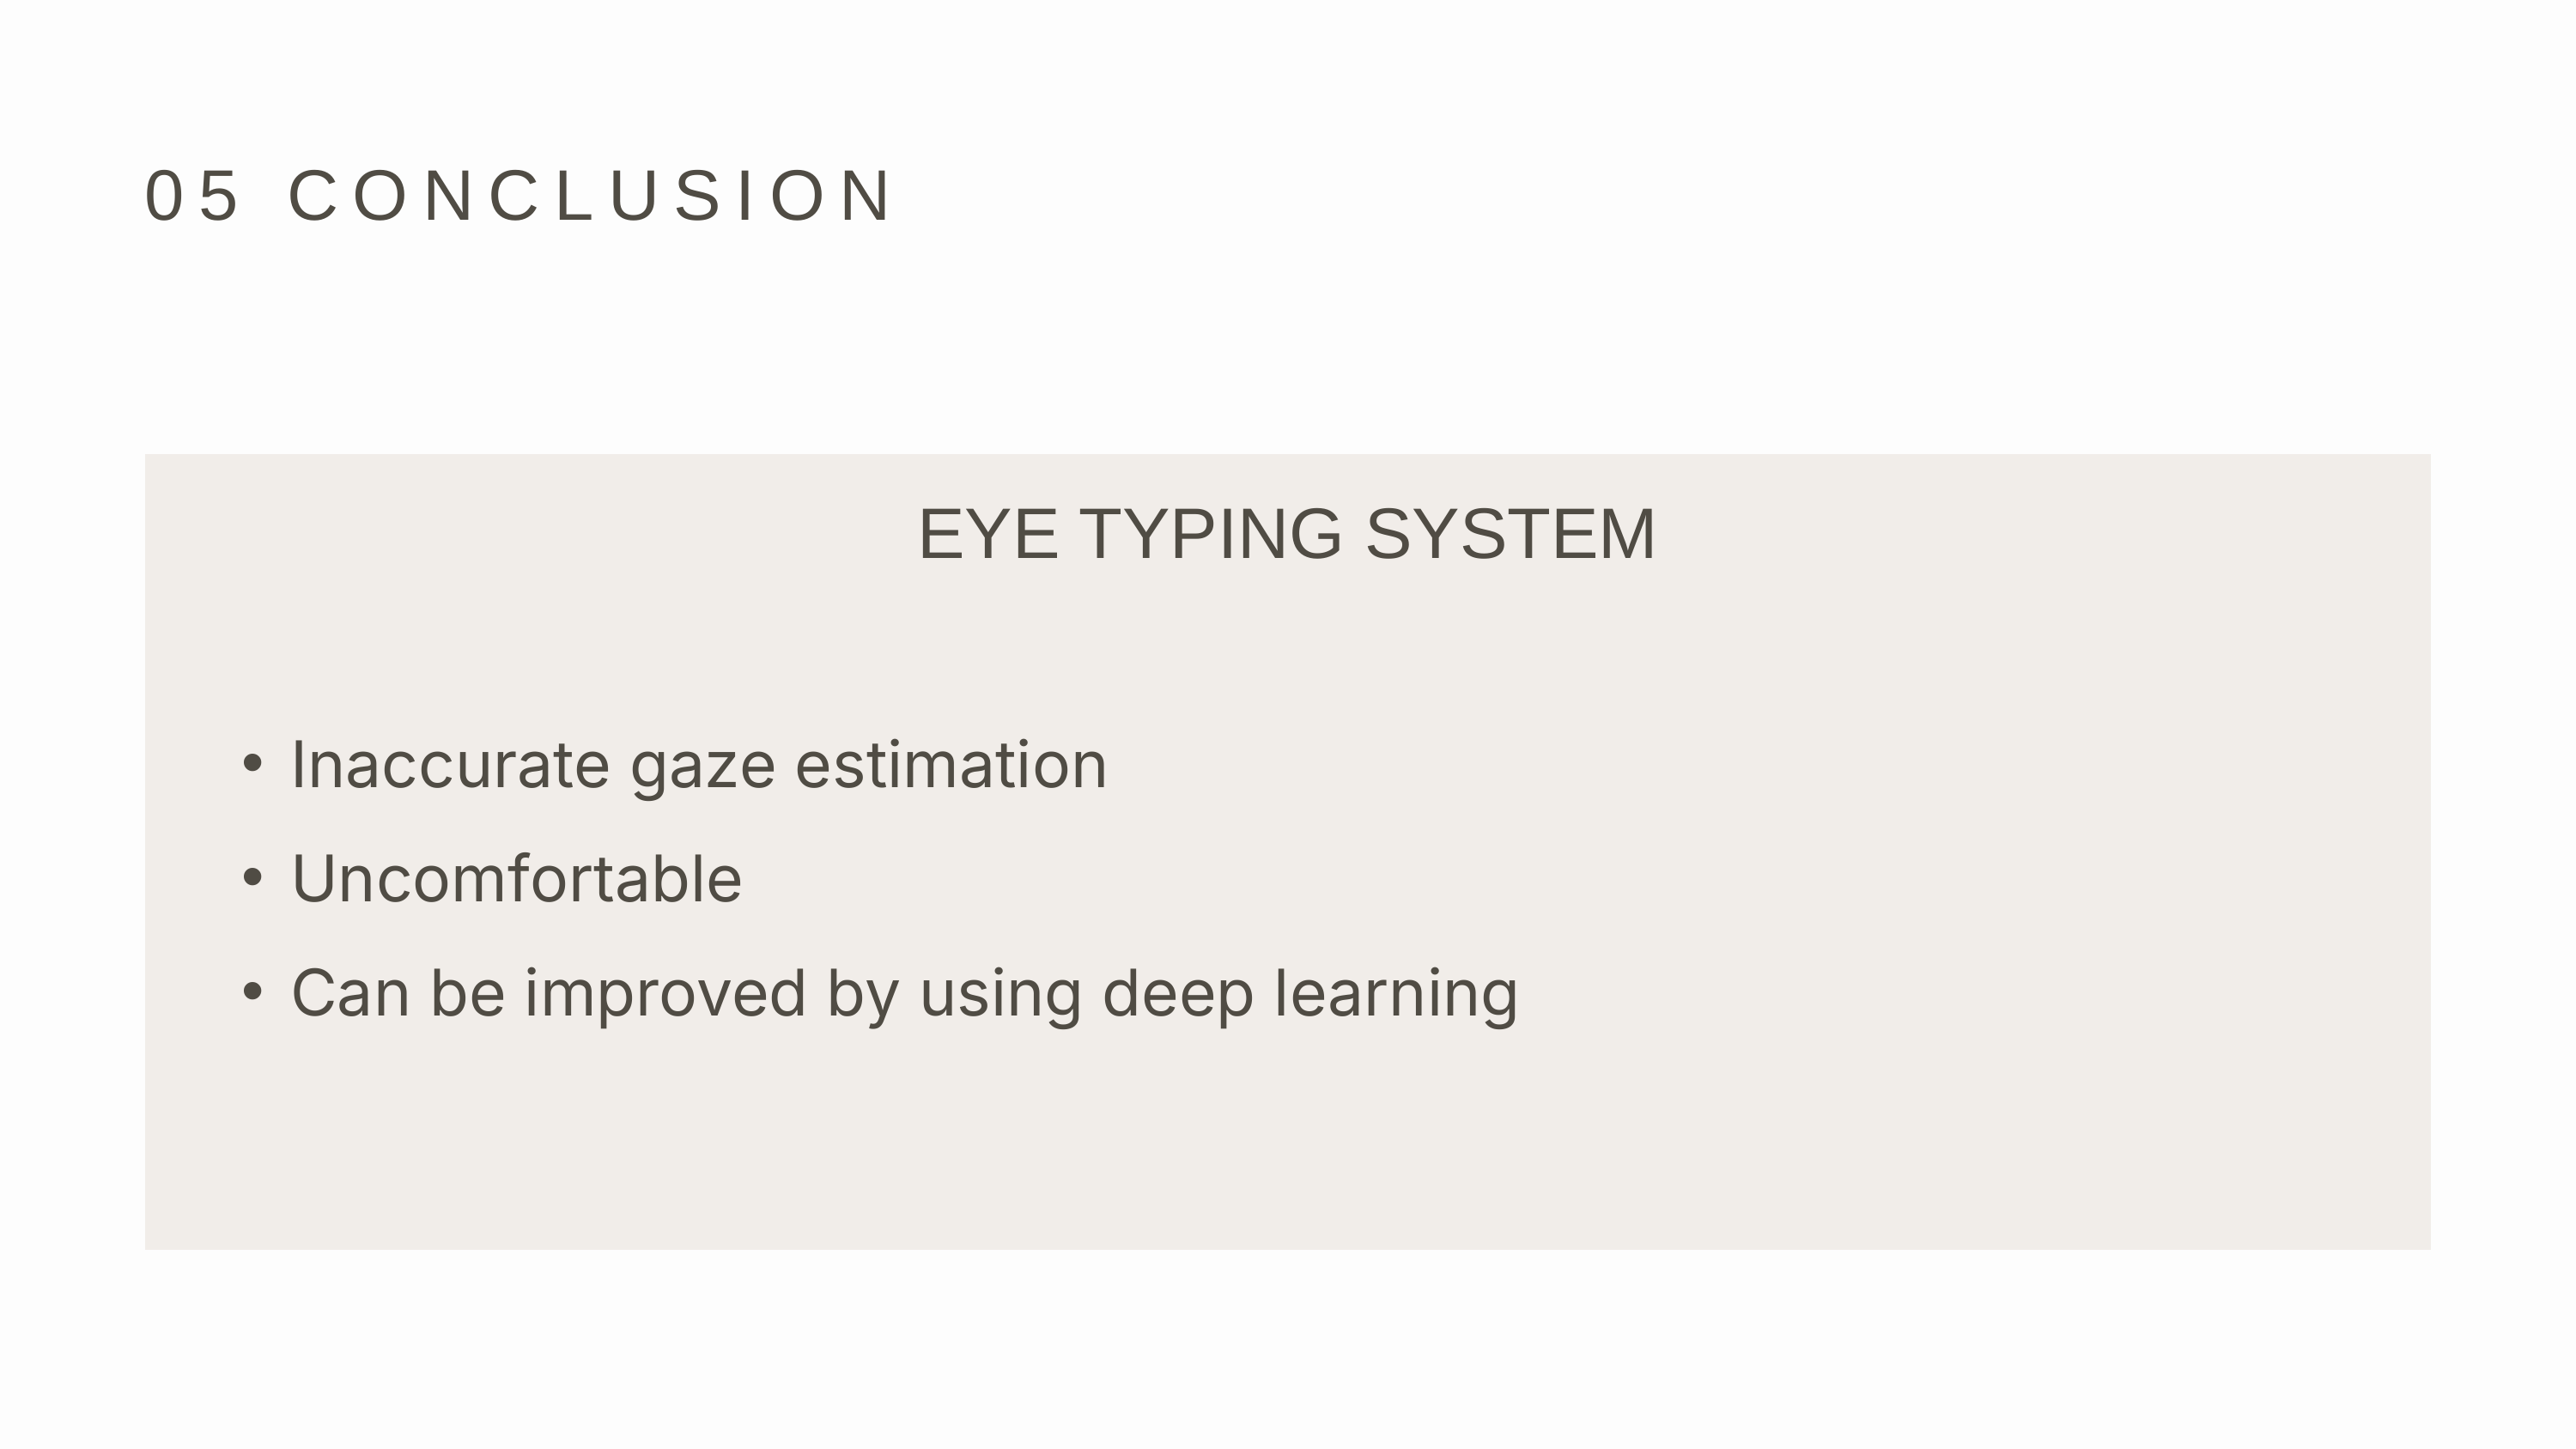

05 CONCLUSION

EYE TYPING SYSTEM
Inaccurate gaze estimation
Uncomfortable
Can be improved by using deep learning